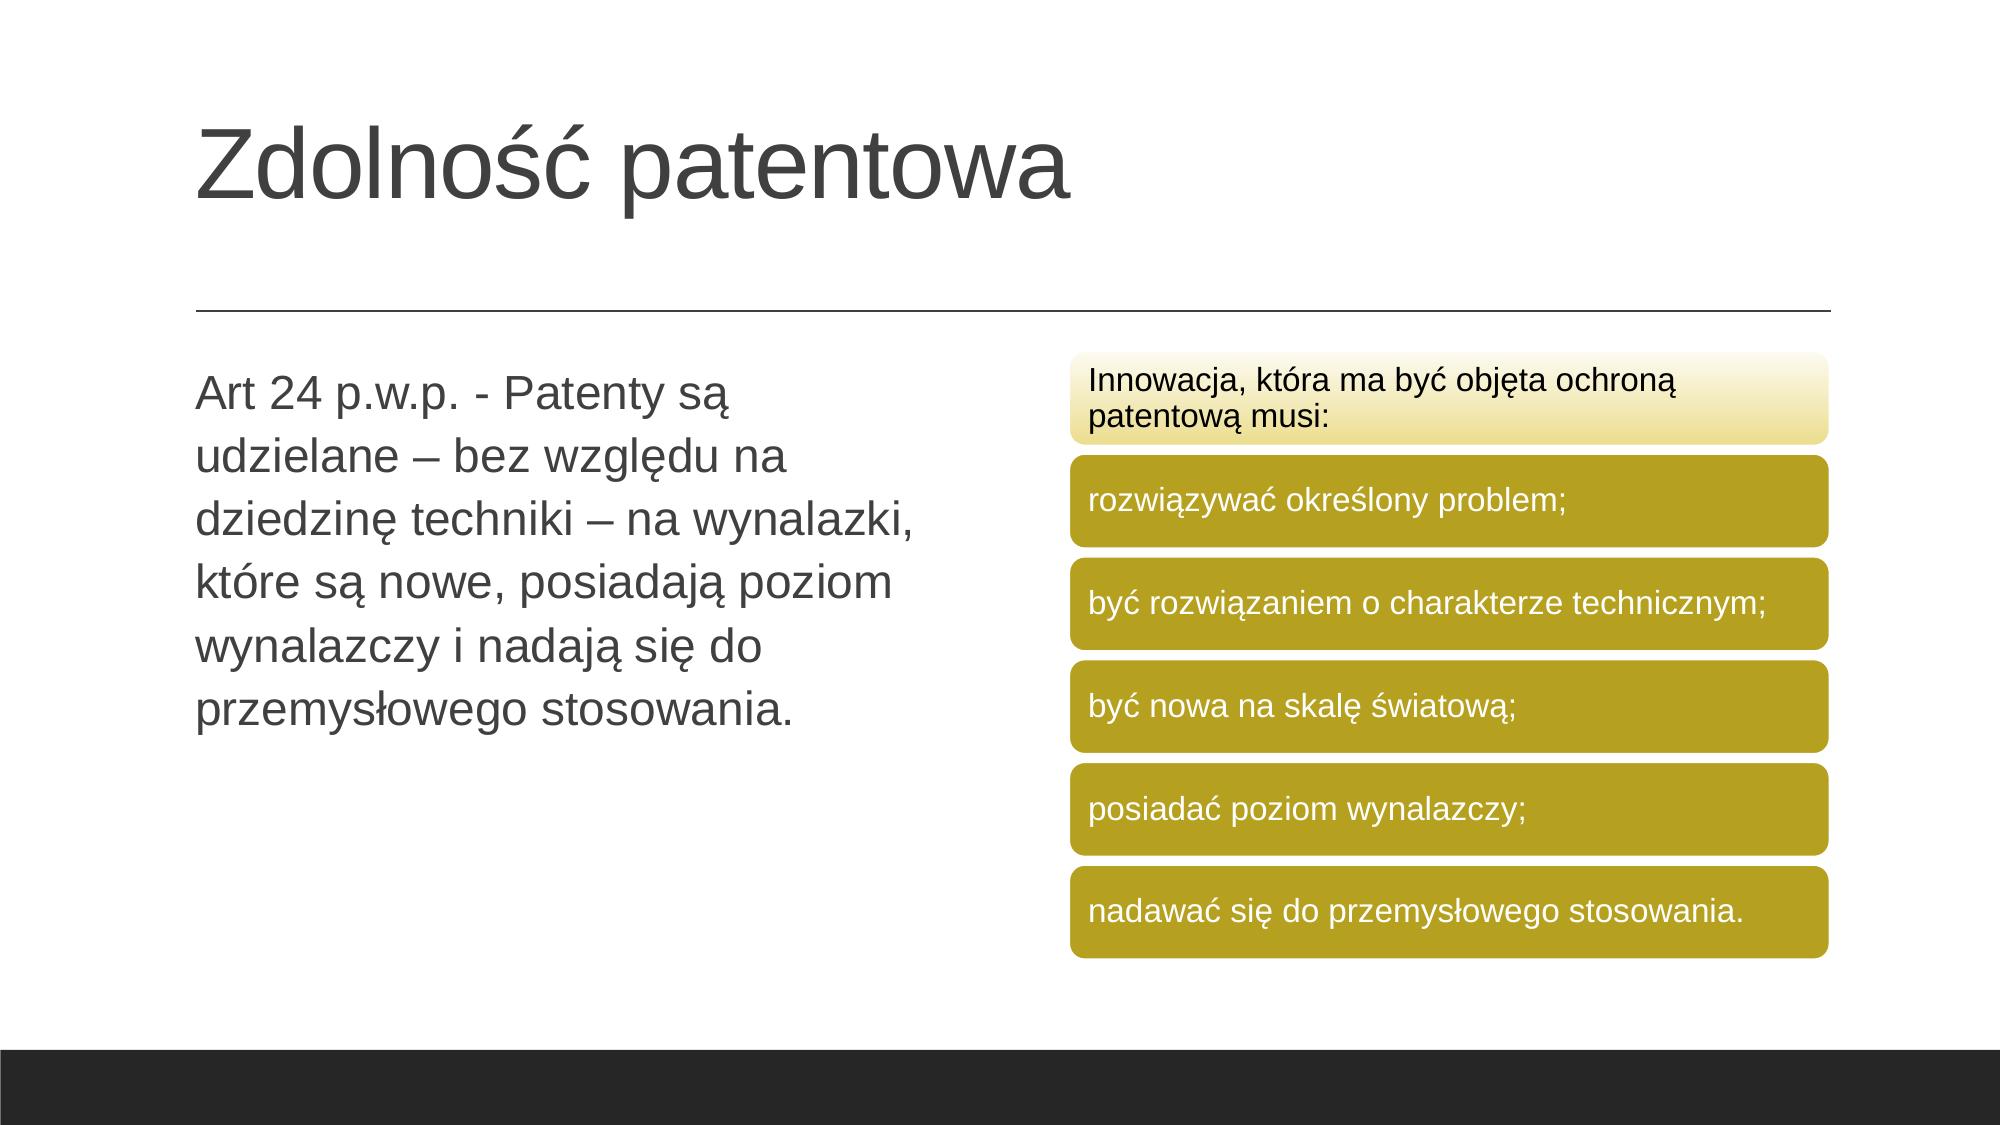

# Zdolność patentowa
Art 24 p.w.p. - Patenty są udzielane – bez względu na dziedzinę techniki – na wynalazki, które są nowe, posiadają poziom wynalazczy i nadają się do przemysłowego stosowania.

Innowacja, która ma być objęta ochroną patentową musi:
rozwiązywać określony problem;
być rozwiązaniem o charakterze technicznym;
być nowa na skalę światową;
posiadać poziom wynalazczy;
nadawać się do przemysłowego stosowania.